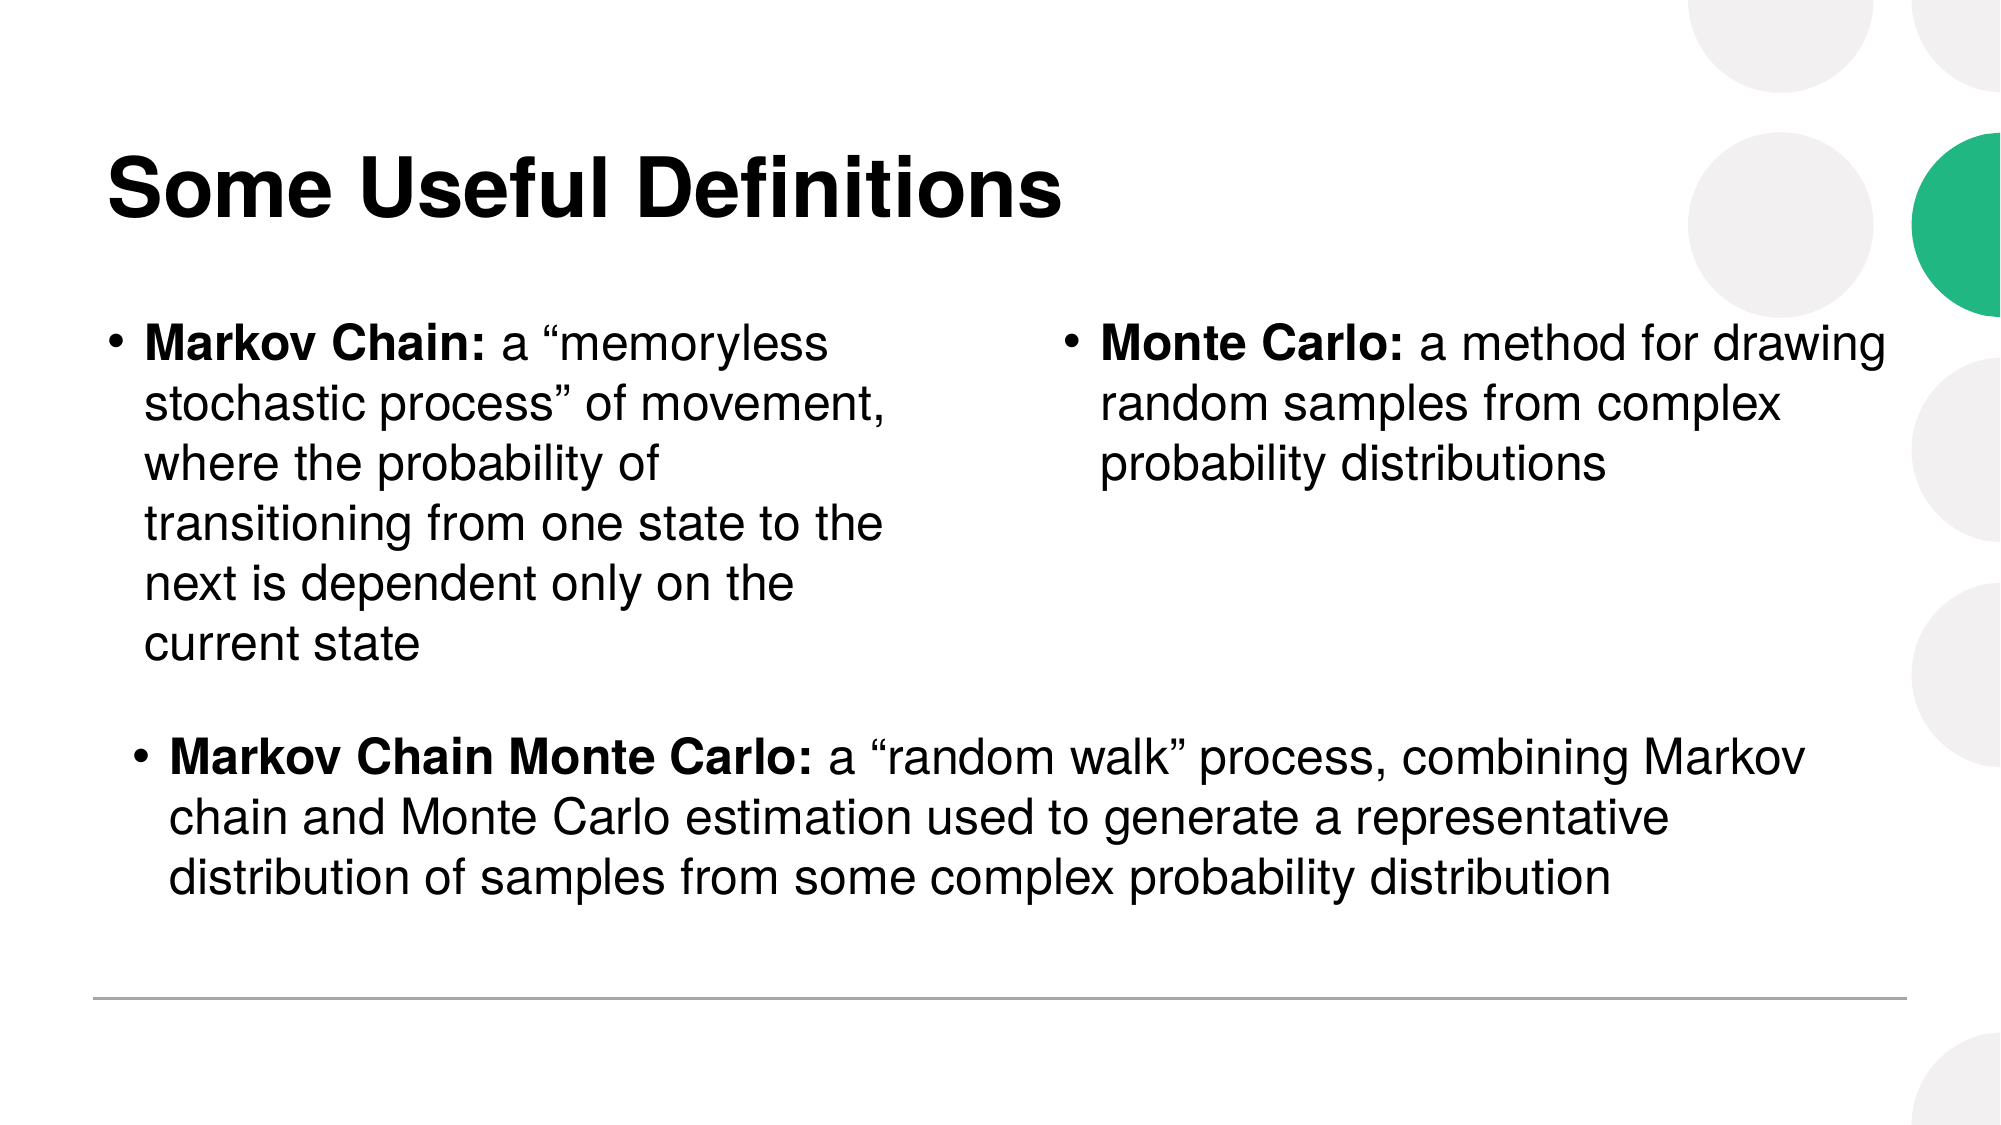

# Some Useful Definitions
Markov Chain: a “memoryless stochastic process” of movement, where the probability of transitioning from one state to the next is dependent only on the current state
Monte Carlo: a method for drawing random samples from complex probability distributions
Markov Chain Monte Carlo: a “random walk” process, combining Markov chain and Monte Carlo estimation used to generate a representative distribution of samples from some complex probability distribution